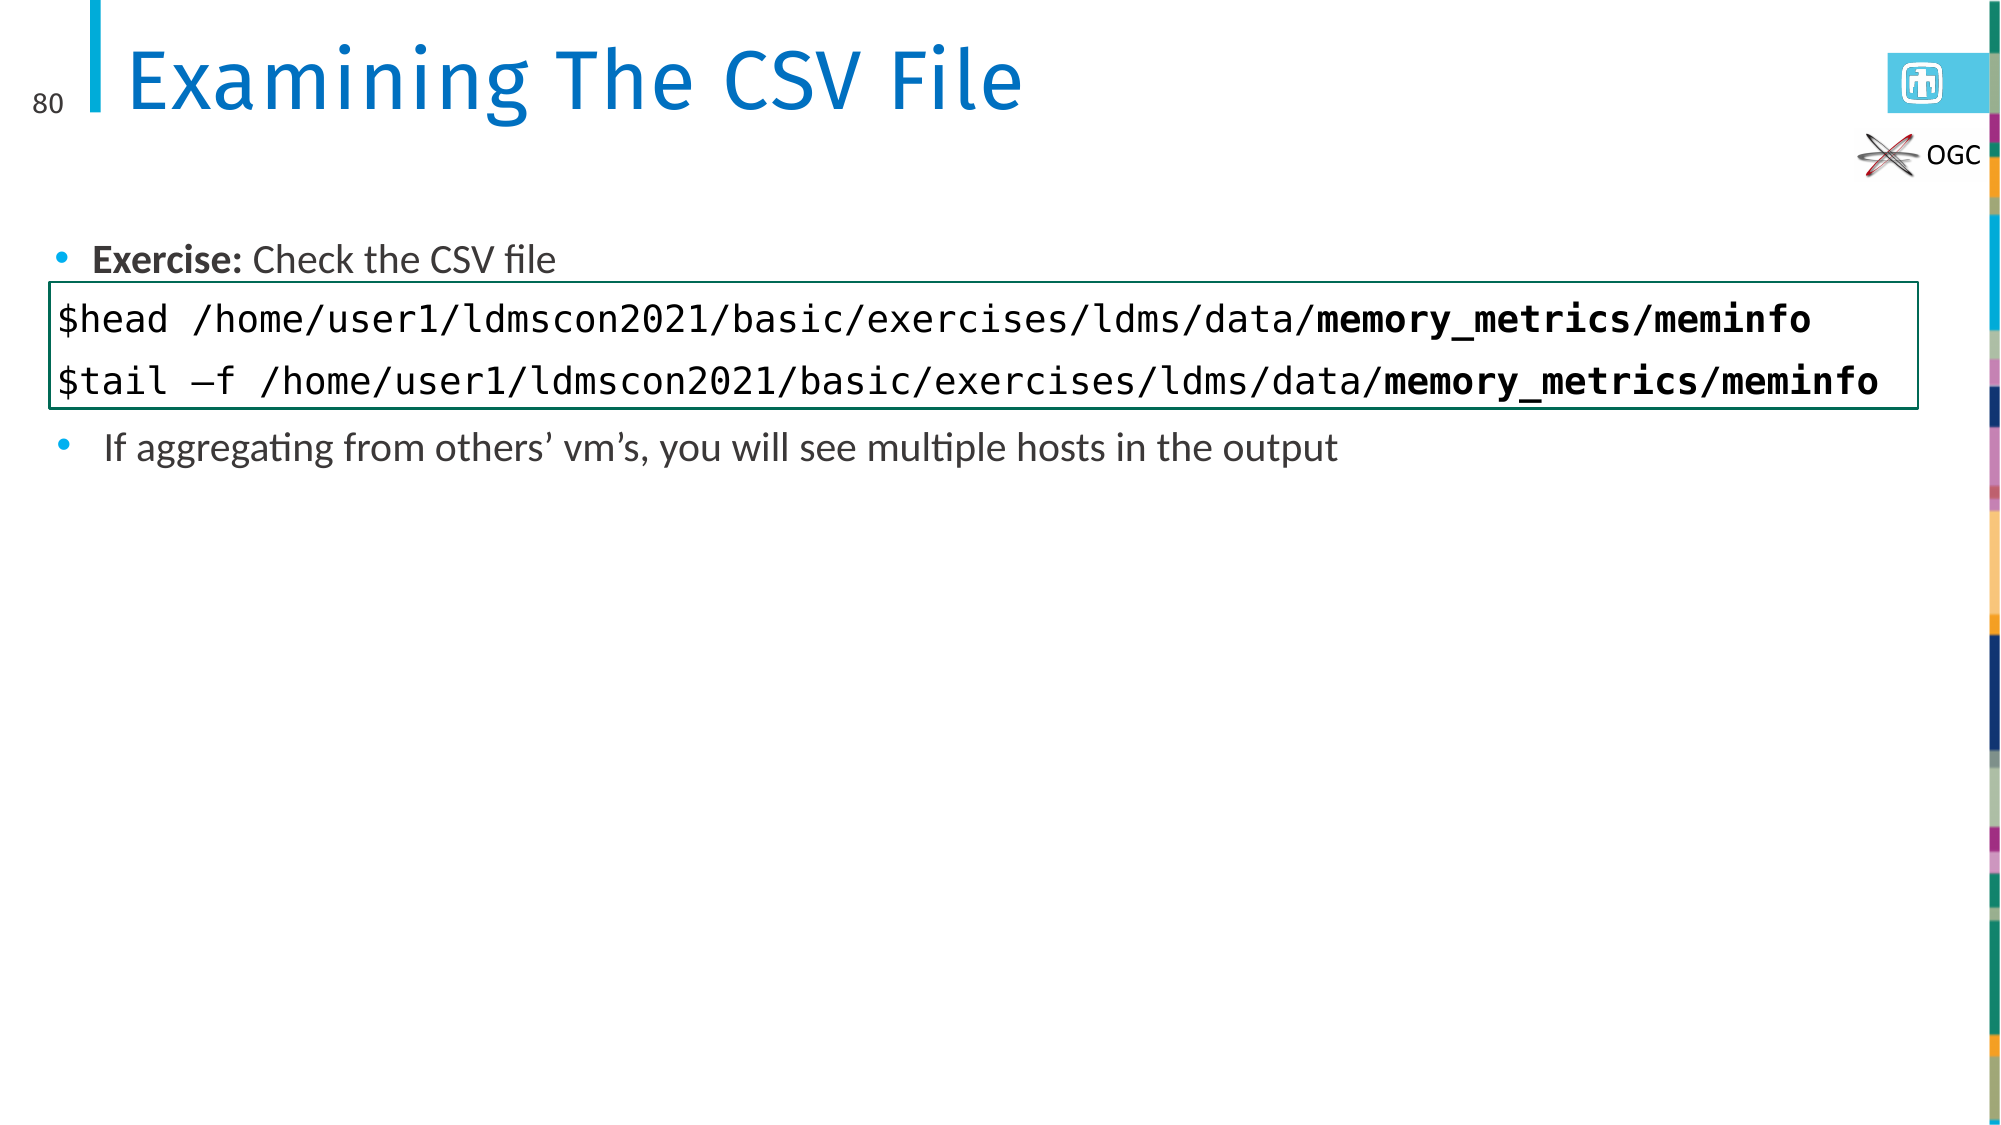

# Examining The CSV File
80
Exercise: Check the CSV file
$head /home/user1/ldmscon2021/basic/exercises/ldms/data/memory_metrics/meminfo
$tail –f /home/user1/ldmscon2021/basic/exercises/ldms/data/memory_metrics/meminfo
If aggregating from others’ vm’s, you will see multiple hosts in the output